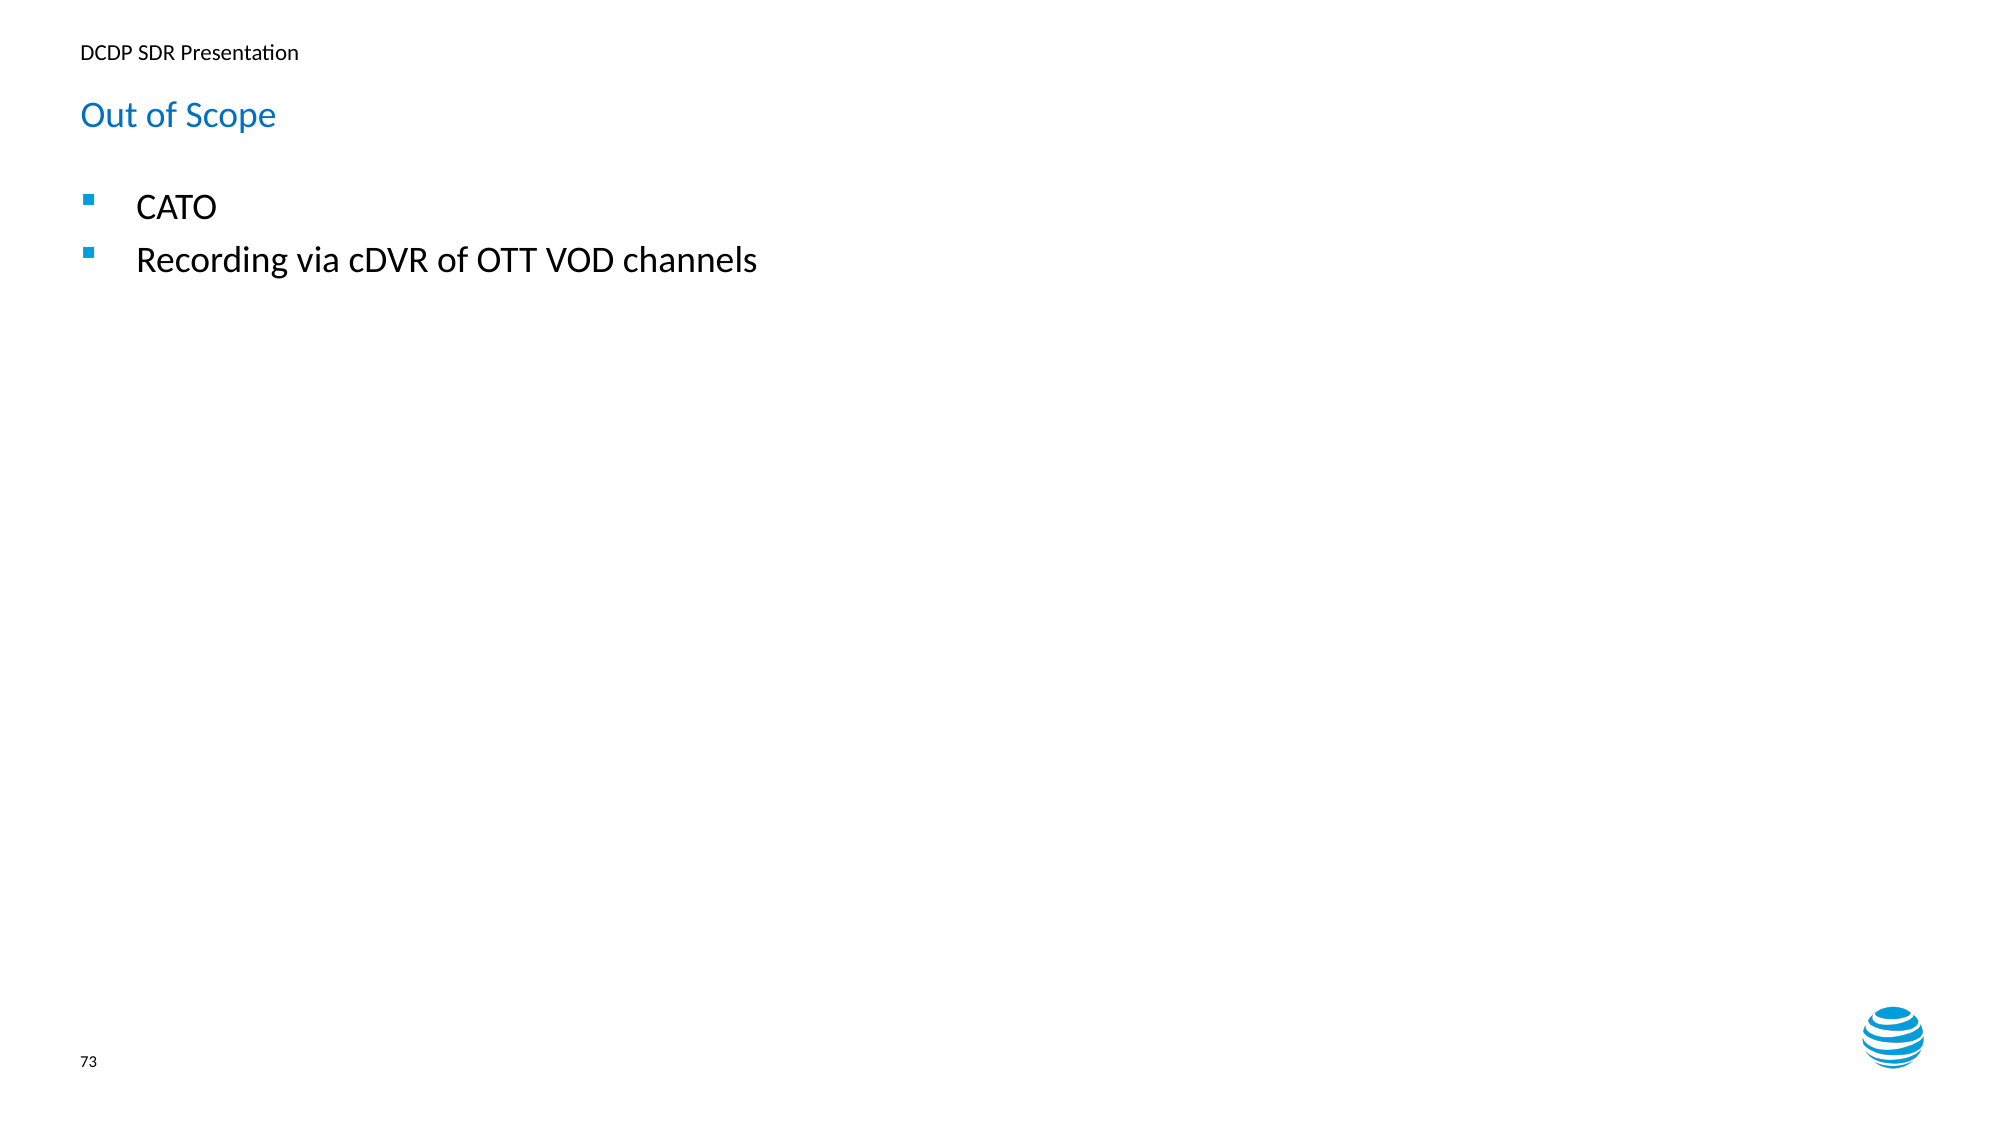

# Out of Scope
CATO
Recording via cDVR of OTT VOD channels

73